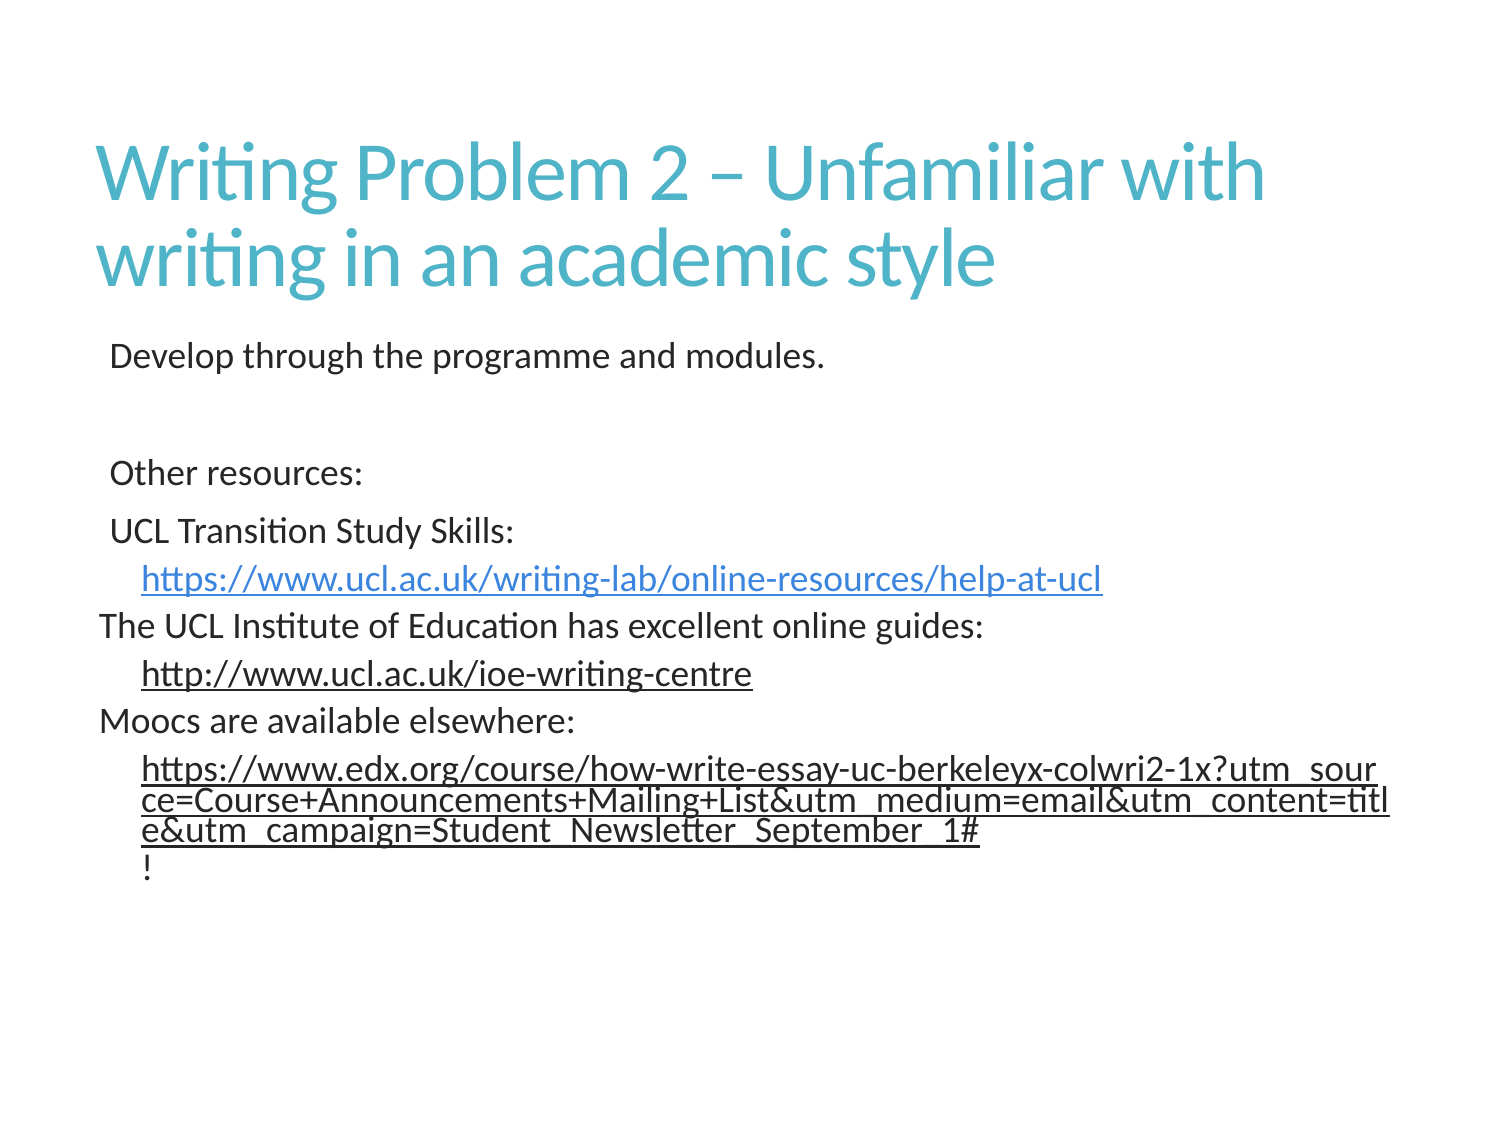

# Writing Problem 2 – Unfamiliar with writing in an academic style
Develop through the programme and modules.

Other resources:
UCL Transition Study Skills:
https://www.ucl.ac.uk/writing-lab/online-resources/help-at-ucl
The UCL Institute of Education has excellent online guides:
http://www.ucl.ac.uk/ioe-writing-centre
Moocs are available elsewhere:
https://www.edx.org/course/how-write-essay-uc-berkeleyx-colwri2-1x?utm_source=Course+Announcements+Mailing+List&utm_medium=email&utm_content=title&utm_campaign=Student_Newsletter_September_1#!